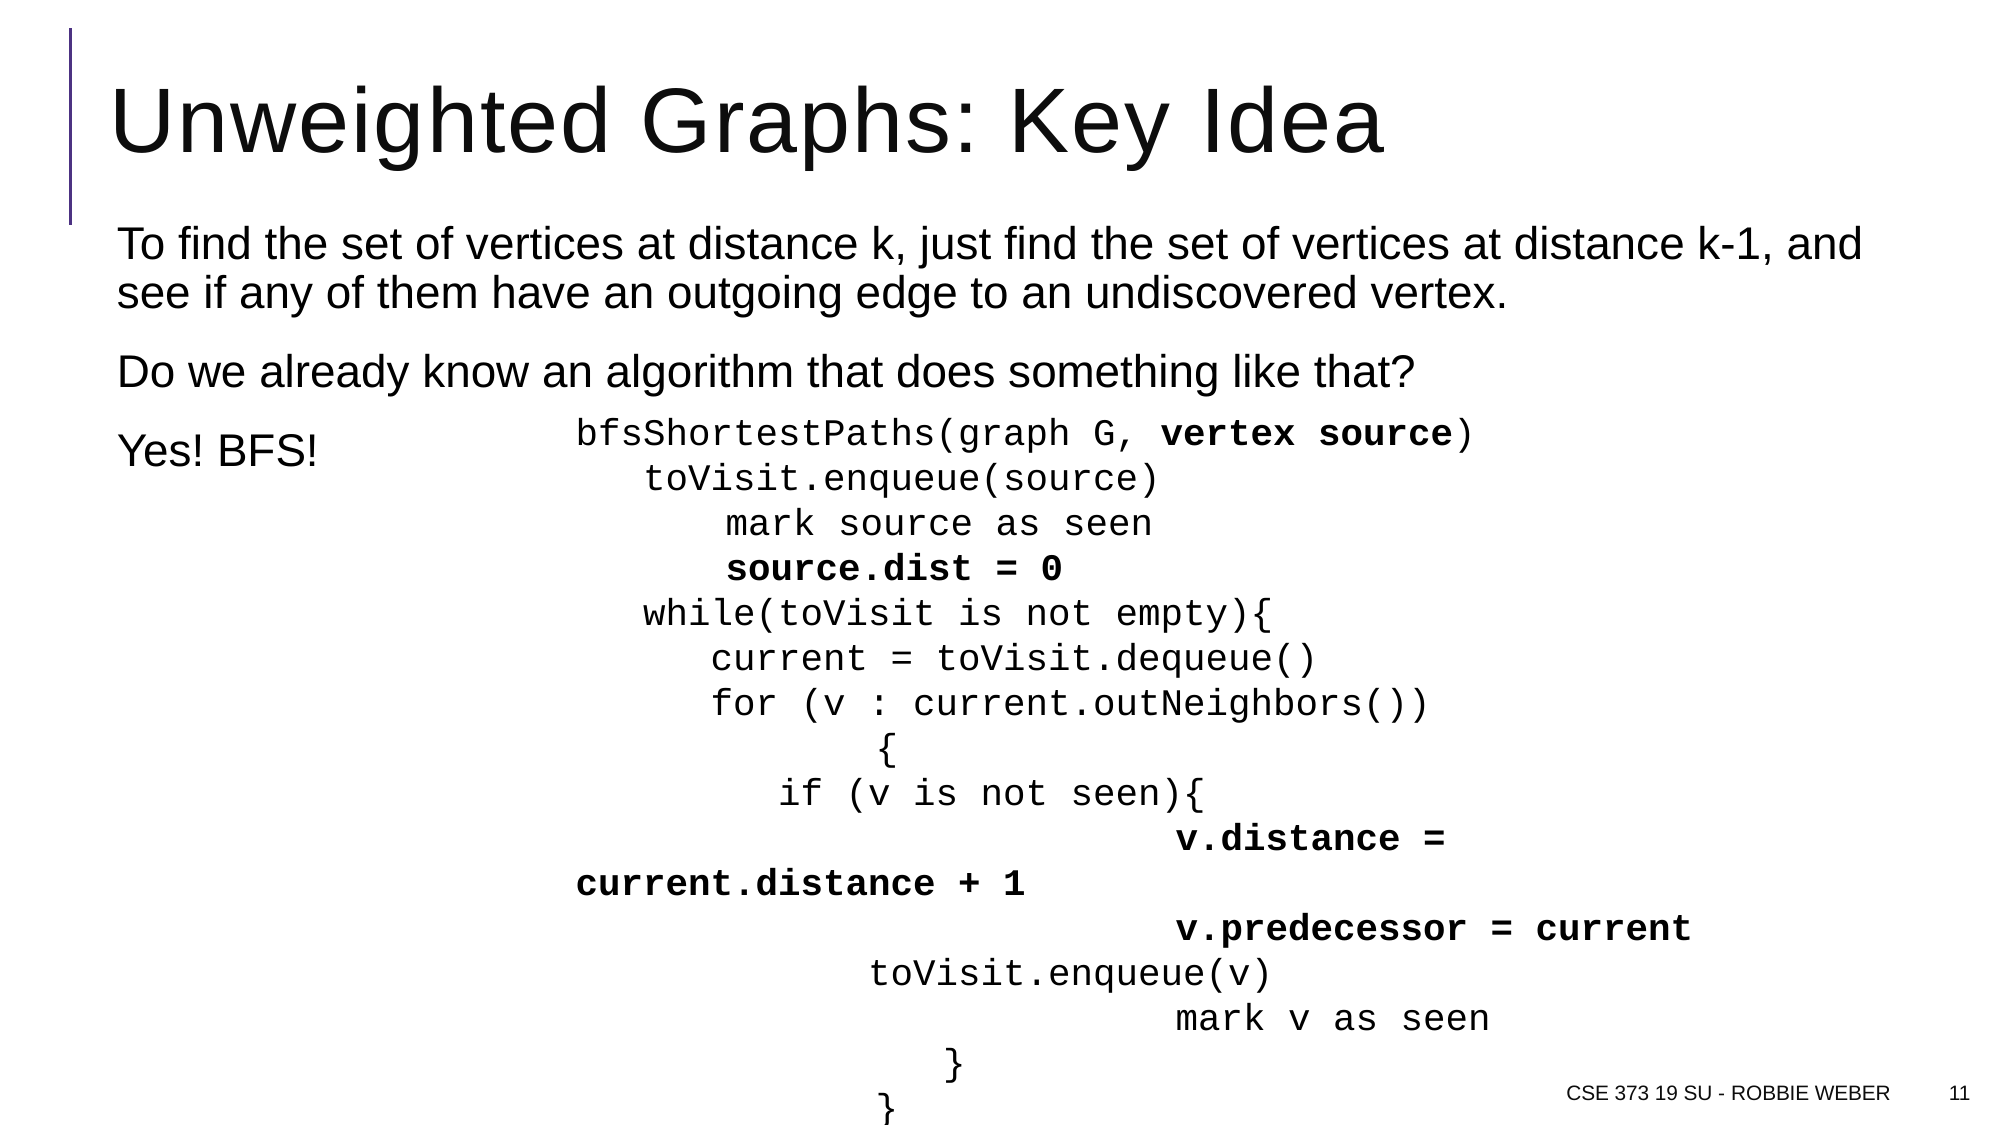

# Unweighted Graphs: Key Idea
To find the set of vertices at distance k, just find the set of vertices at distance k-1, and see if any of them have an outgoing edge to an undiscovered vertex.
Do we already know an algorithm that does something like that?
Yes! BFS!

bfsShortestPaths(graph G, vertex source)
   toVisit.enqueue(source)
	mark source as seen
	source.dist = 0
   while(toVisit is not empty){
      current = toVisit.dequeue()
      for (v : current.outNeighbors())
		{
         if (v is not seen){
				v.distance = current.distance + 1
				v.predecessor = current
             toVisit.enqueue(v)
				mark v as seen
		   }
		}
   }

CSE 373 19 SU - Robbie Weber
11